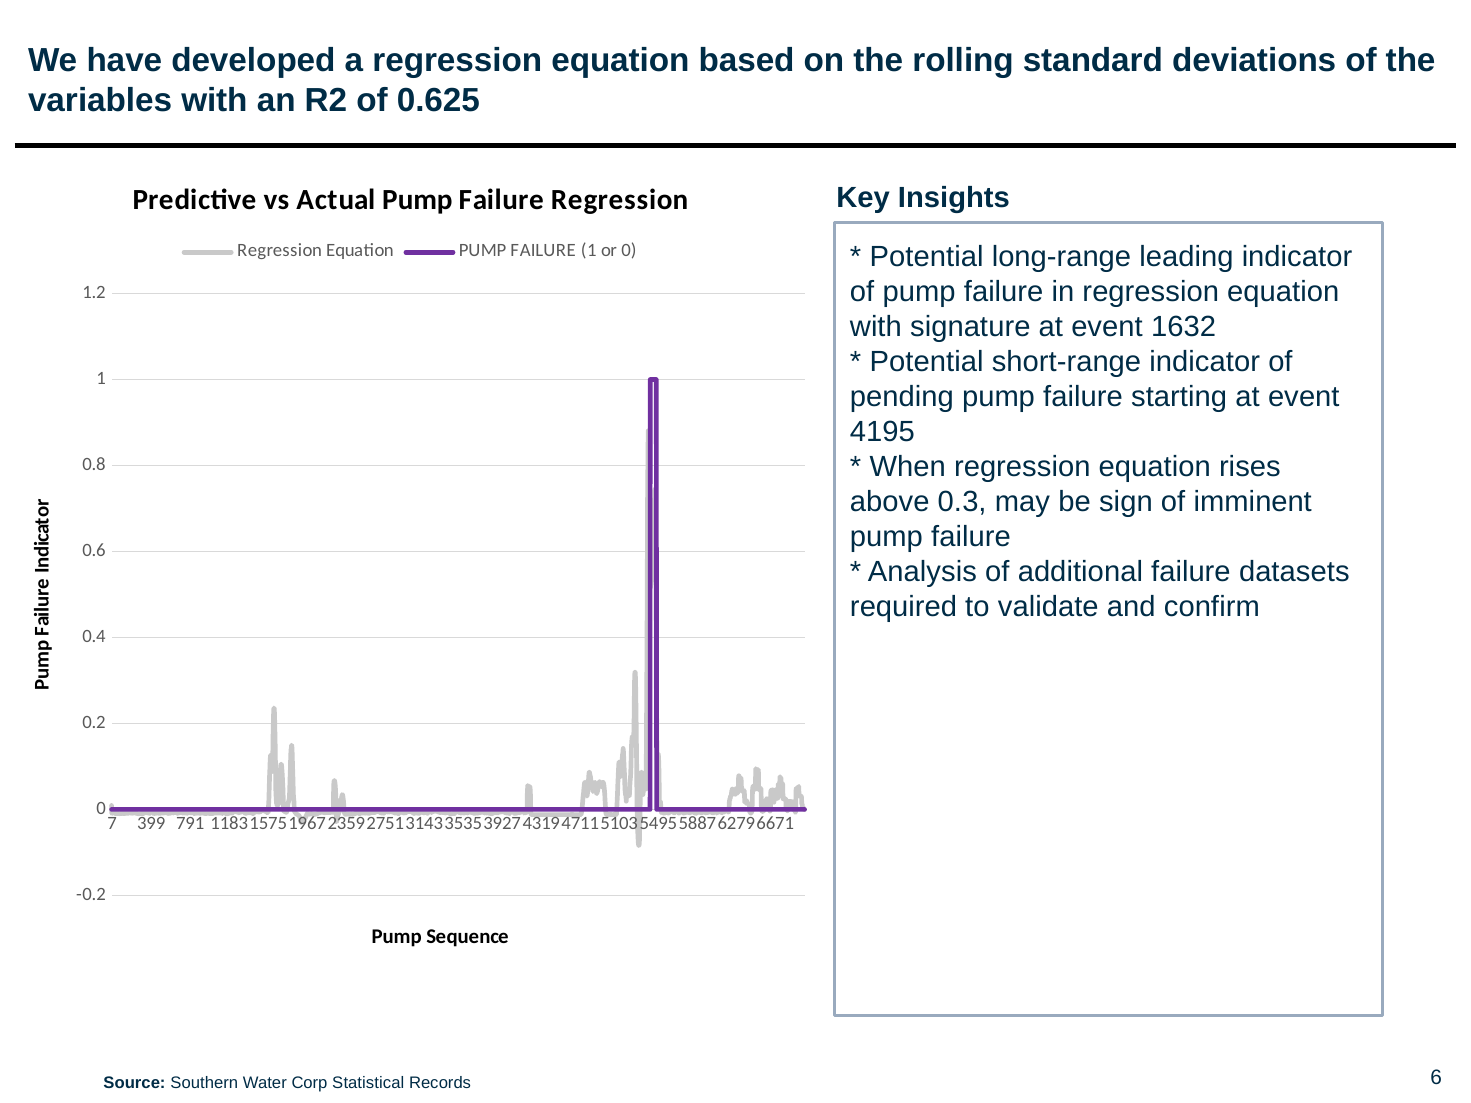

# We have developed a regression equation based on the rolling standard deviations of the variables with an R2 of 0.625

### Chart: Predictive vs Actual Pump Failure Regression

| Category | Regression Equation | PUMP FAILURE (1 or 0) |
|---|---|---|
Key Insights

* Potential long-range leading indicator of pump failure in regression equation with signature at event 1632
* Potential short-range indicator of pending pump failure starting at event 4195
* When regression equation rises above 0.3, may be sign of imminent pump failure
* Analysis of additional failure datasets required to validate and confirm

Source: Southern Water Corp Statistical Records